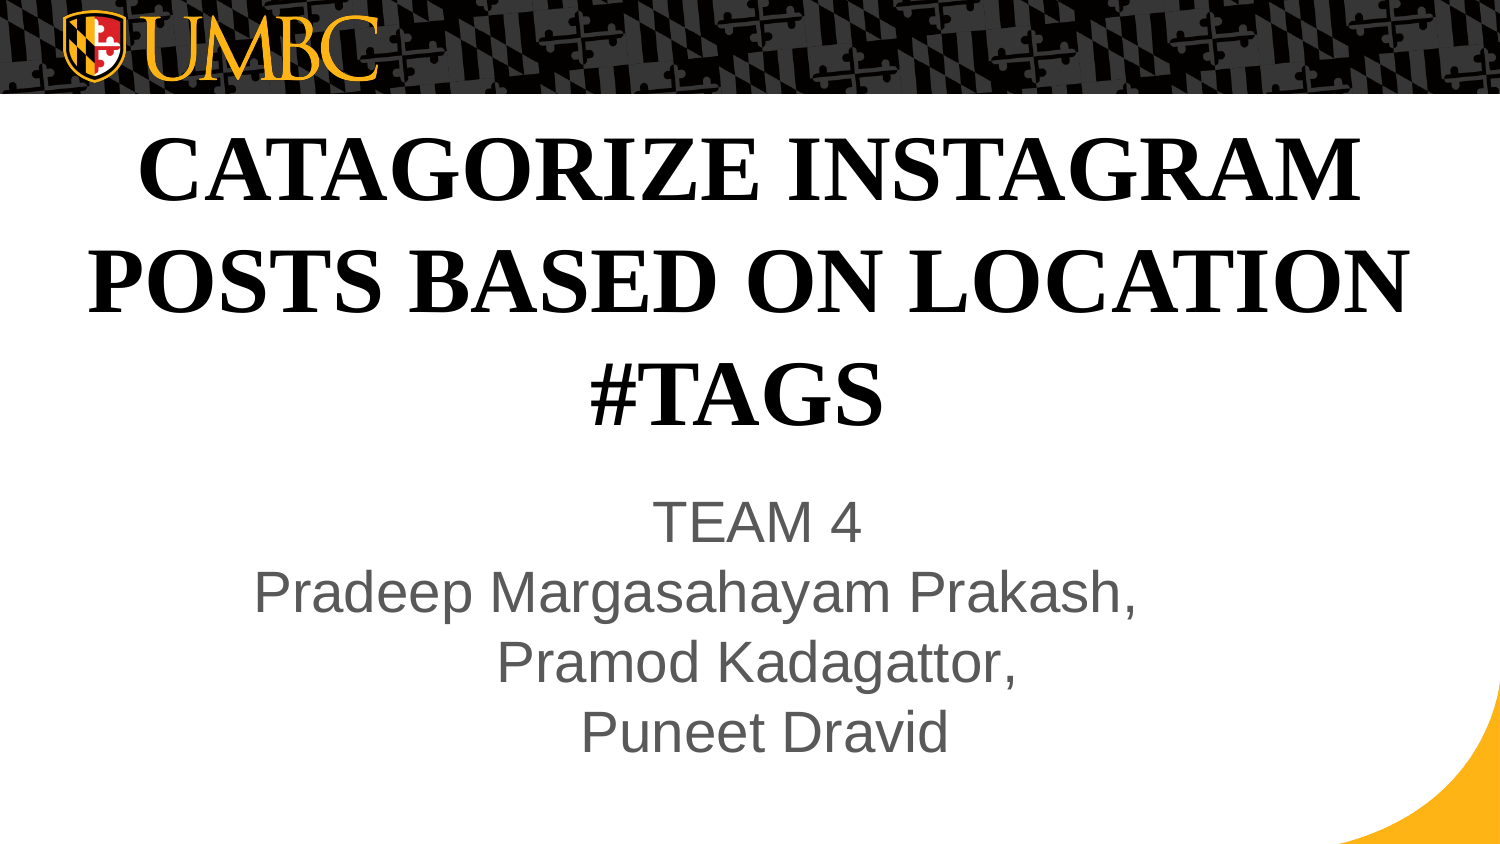

# CATAGORIZE INSTAGRAM POSTS BASED ON LOCATION #TAGS
TEAM 4
               Pradeep Margasahayam Prakash, 		          Pramod Kadagattor,
 Puneet Dravid